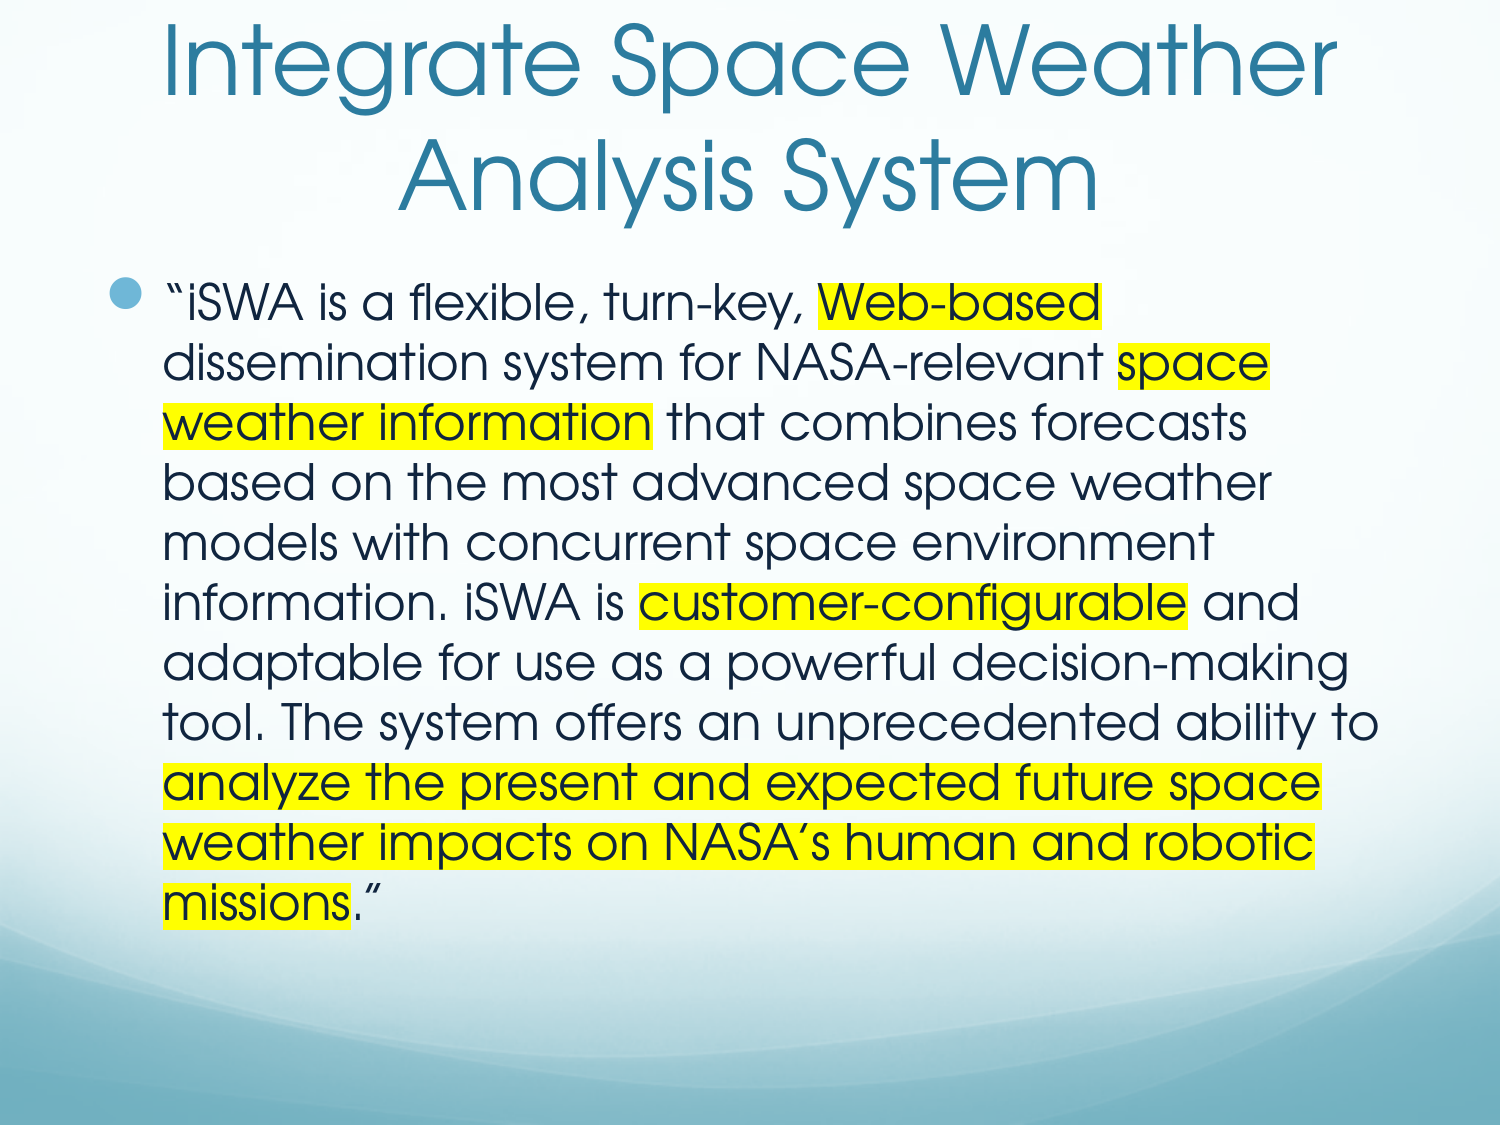

# Integrate Space Weather Analysis System
“iSWA is a flexible, turn-key, Web-based dissemination system for NASA-relevant space weather information that combines forecasts based on the most advanced space weather models with concurrent space environment information. iSWA is customer-configurable and adaptable for use as a powerful decision-making tool. The system offers an unprecedented ability to analyze the present and expected future space weather impacts on NASA’s human and robotic missions.”